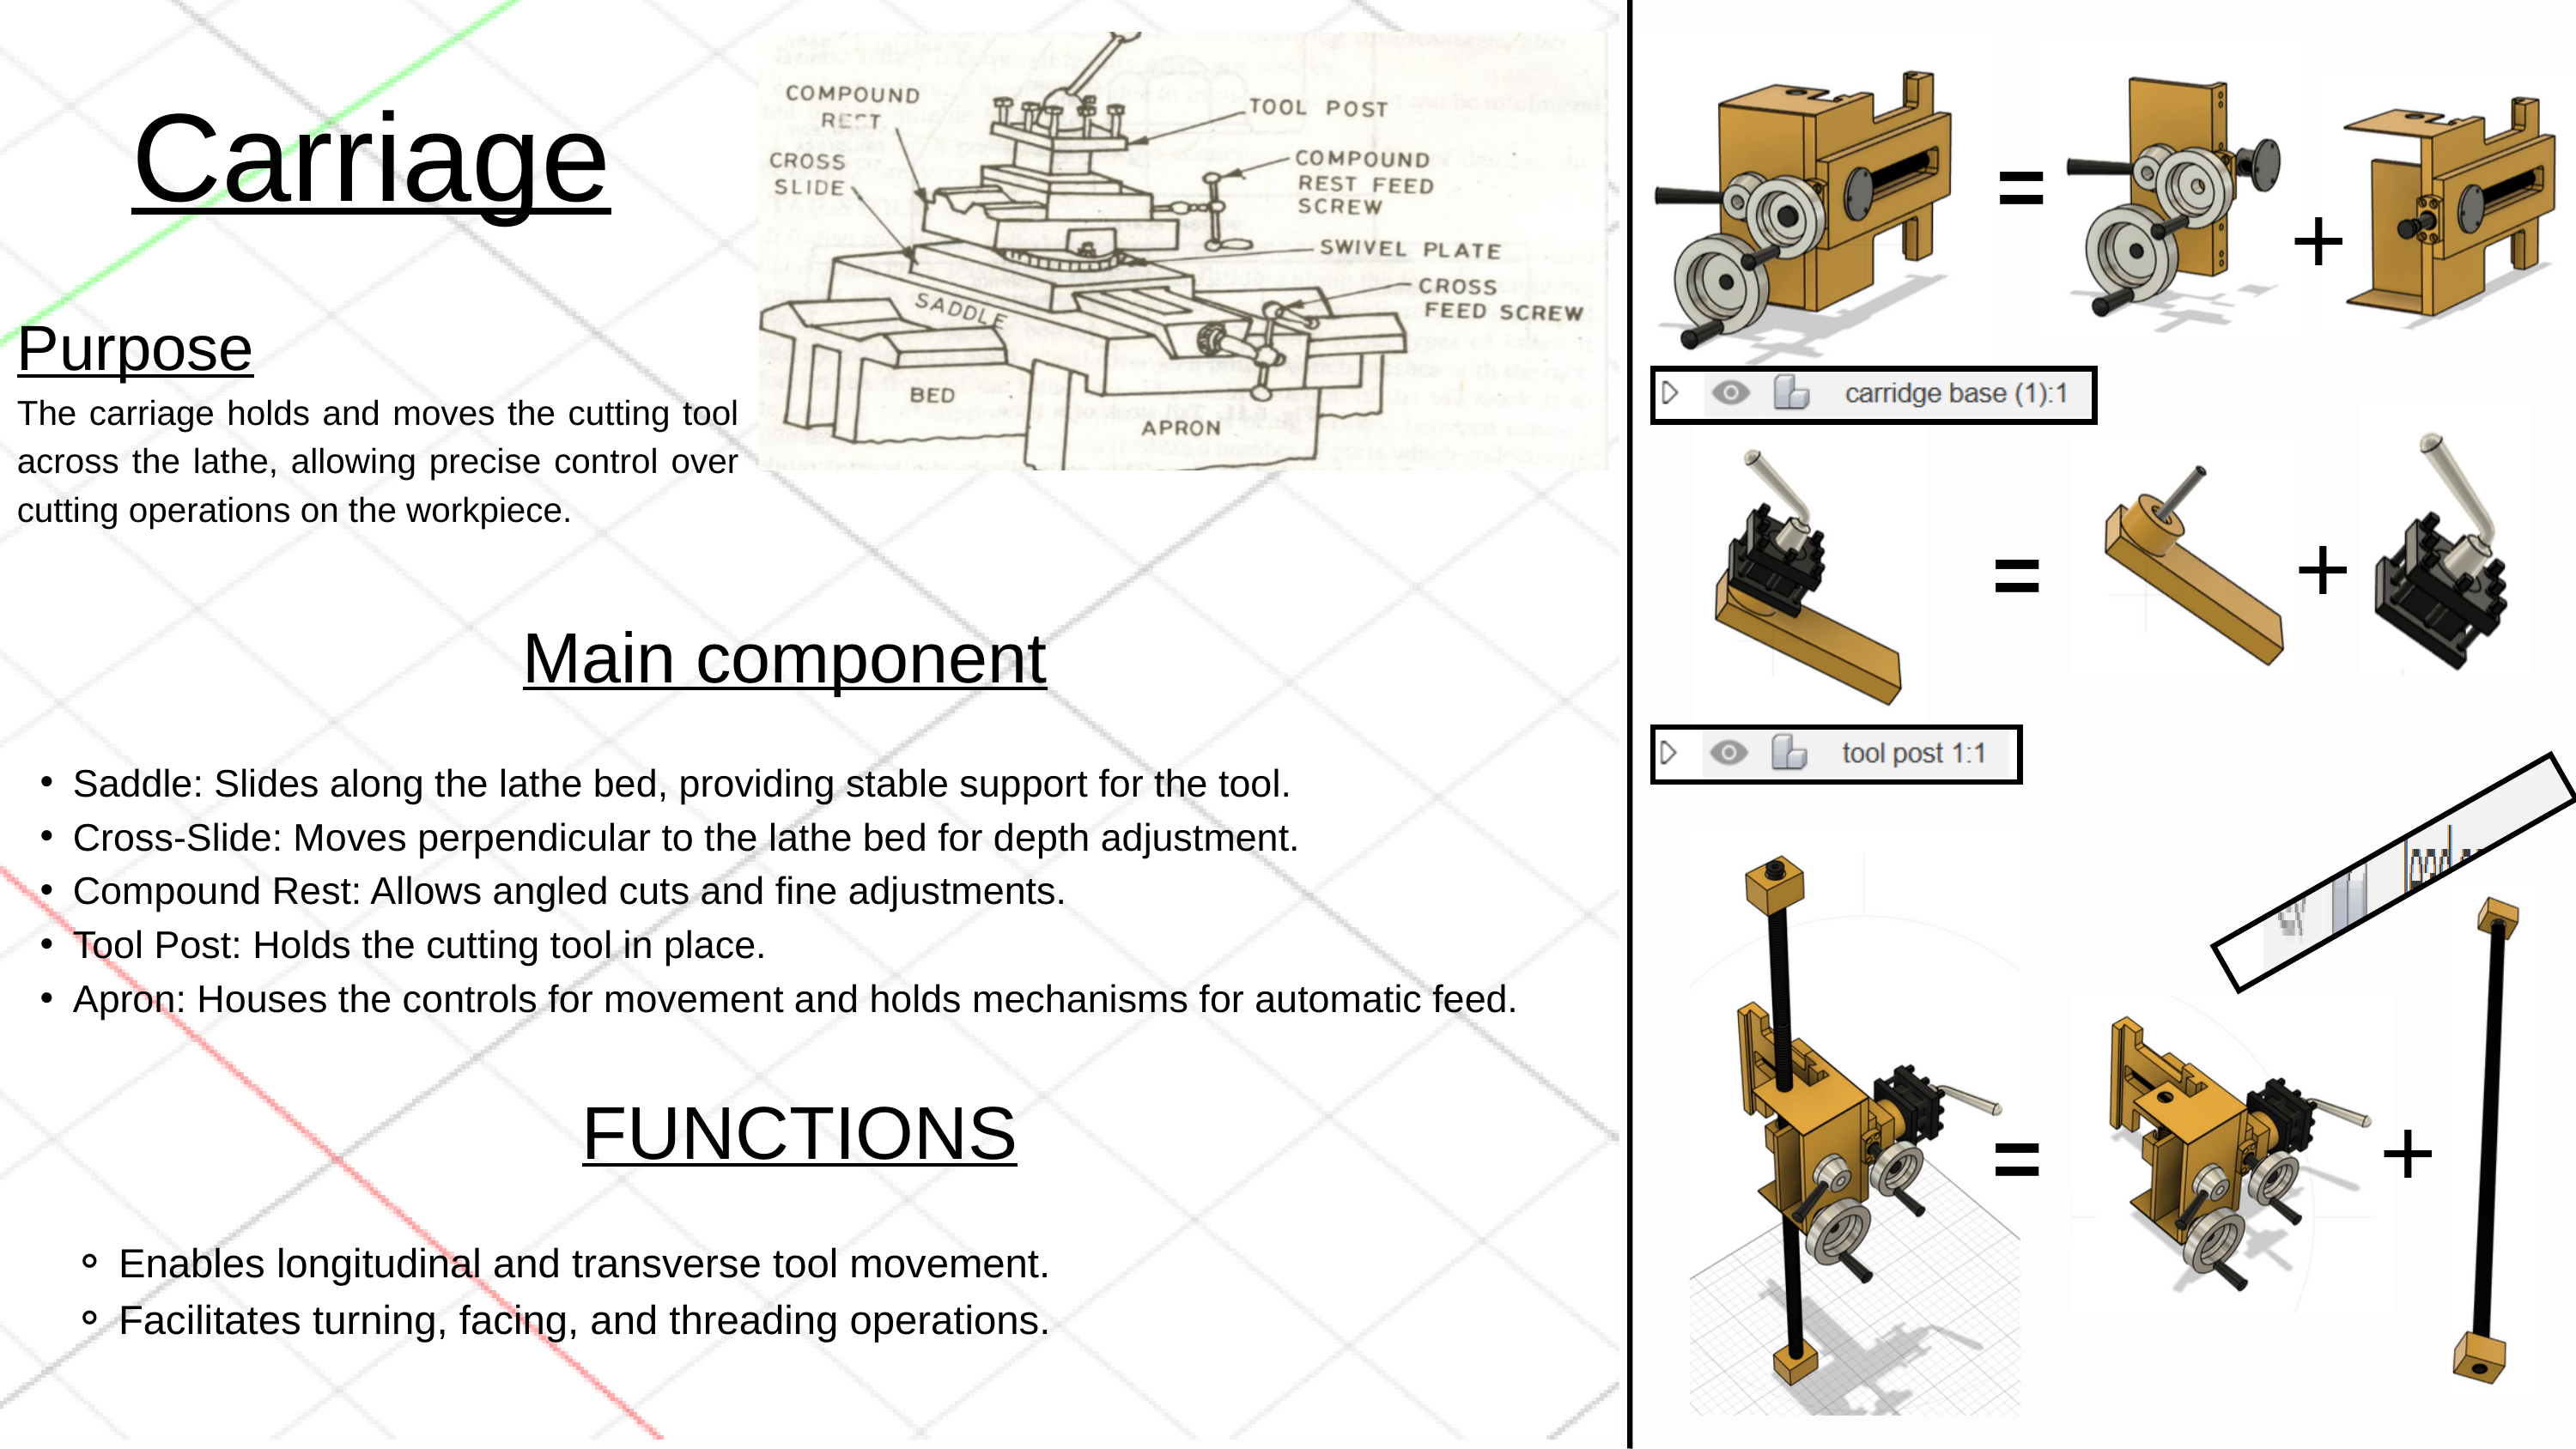

Carriage

=
+
Purpose
The carriage holds and moves the cutting tool across the lathe, allowing precise control over cutting operations on the workpiece.

+
=
Main component

Saddle: Slides along the lathe bed, providing stable support for the tool.
Cross-Slide: Moves perpendicular to the lathe bed for depth adjustment.
Compound Rest: Allows angled cuts and fine adjustments.
Tool Post: Holds the cutting tool in place.
Apron: Houses the controls for movement and holds mechanisms for automatic feed.

FUNCTIONS

Enables longitudinal and transverse tool movement.
Facilitates turning, facing, and threading operations.

+
=